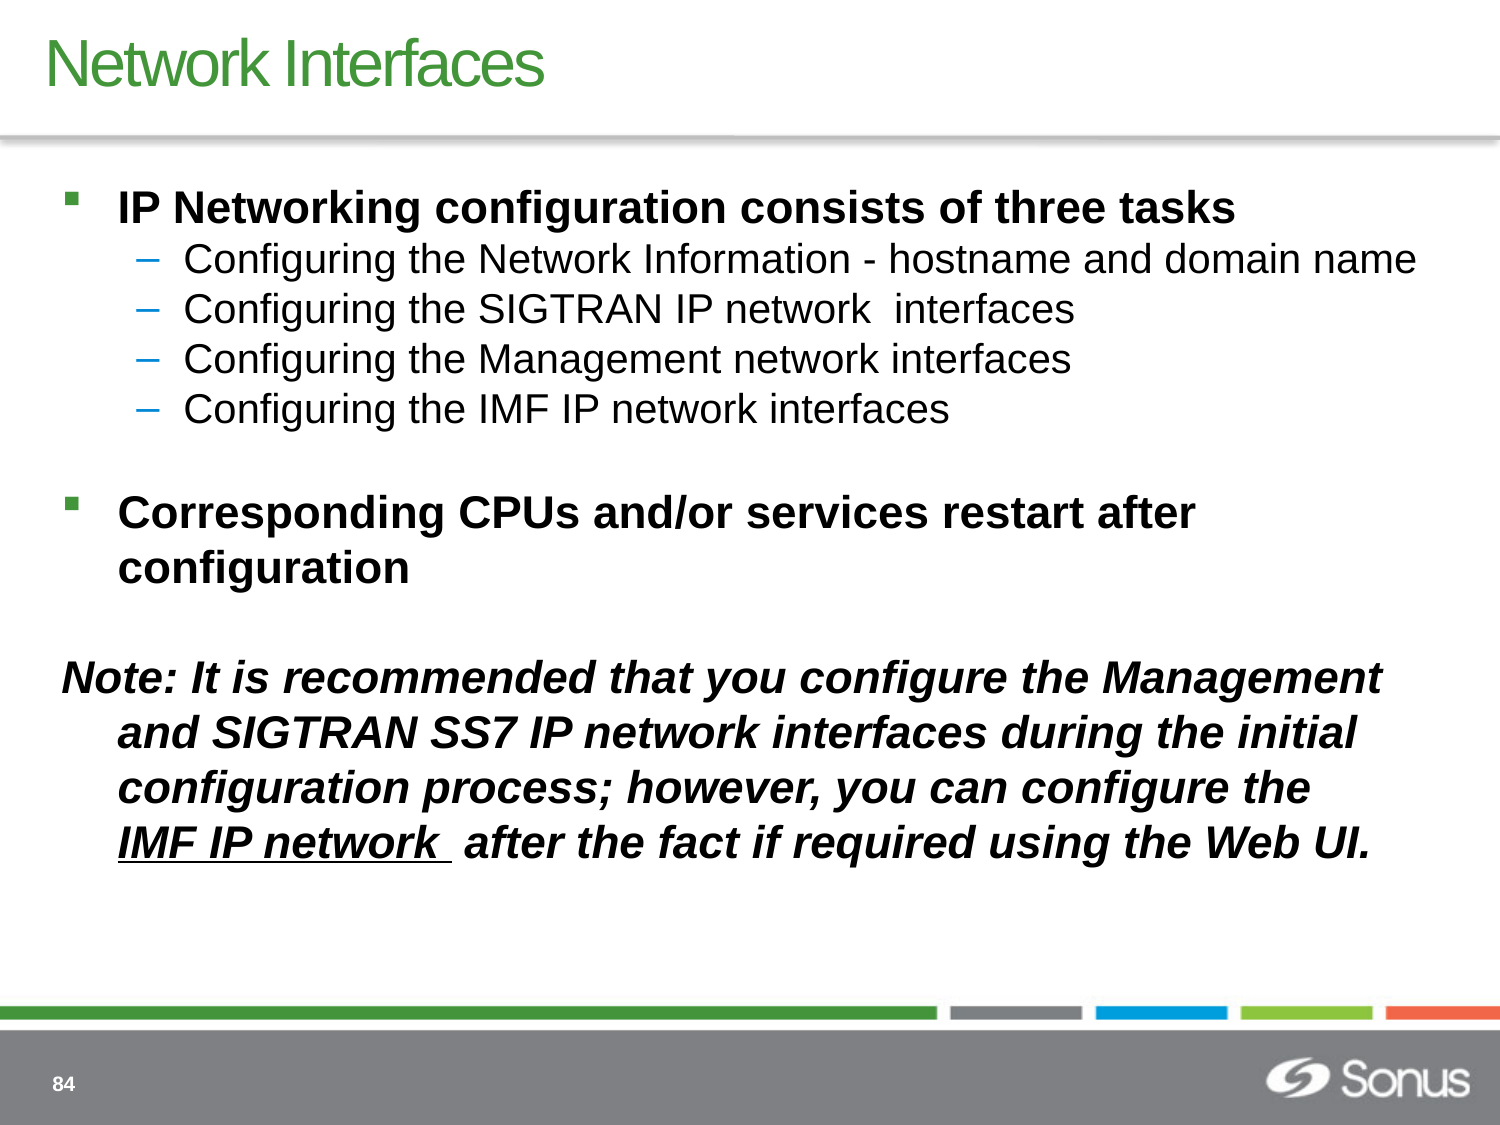

# Network Interfaces
IP Networking configuration consists of three tasks
Configuring the Network Information - hostname and domain name
Configuring the SIGTRAN IP network  interfaces
Configuring the Management network interfaces
Configuring the IMF IP network interfaces
Corresponding CPUs and/or services restart after configuration
Note: It is recommended that you configure the Management and SIGTRAN SS7 IP network interfaces during the initial configuration process; however, you can configure the IMF IP network  after the fact if required using the Web UI.